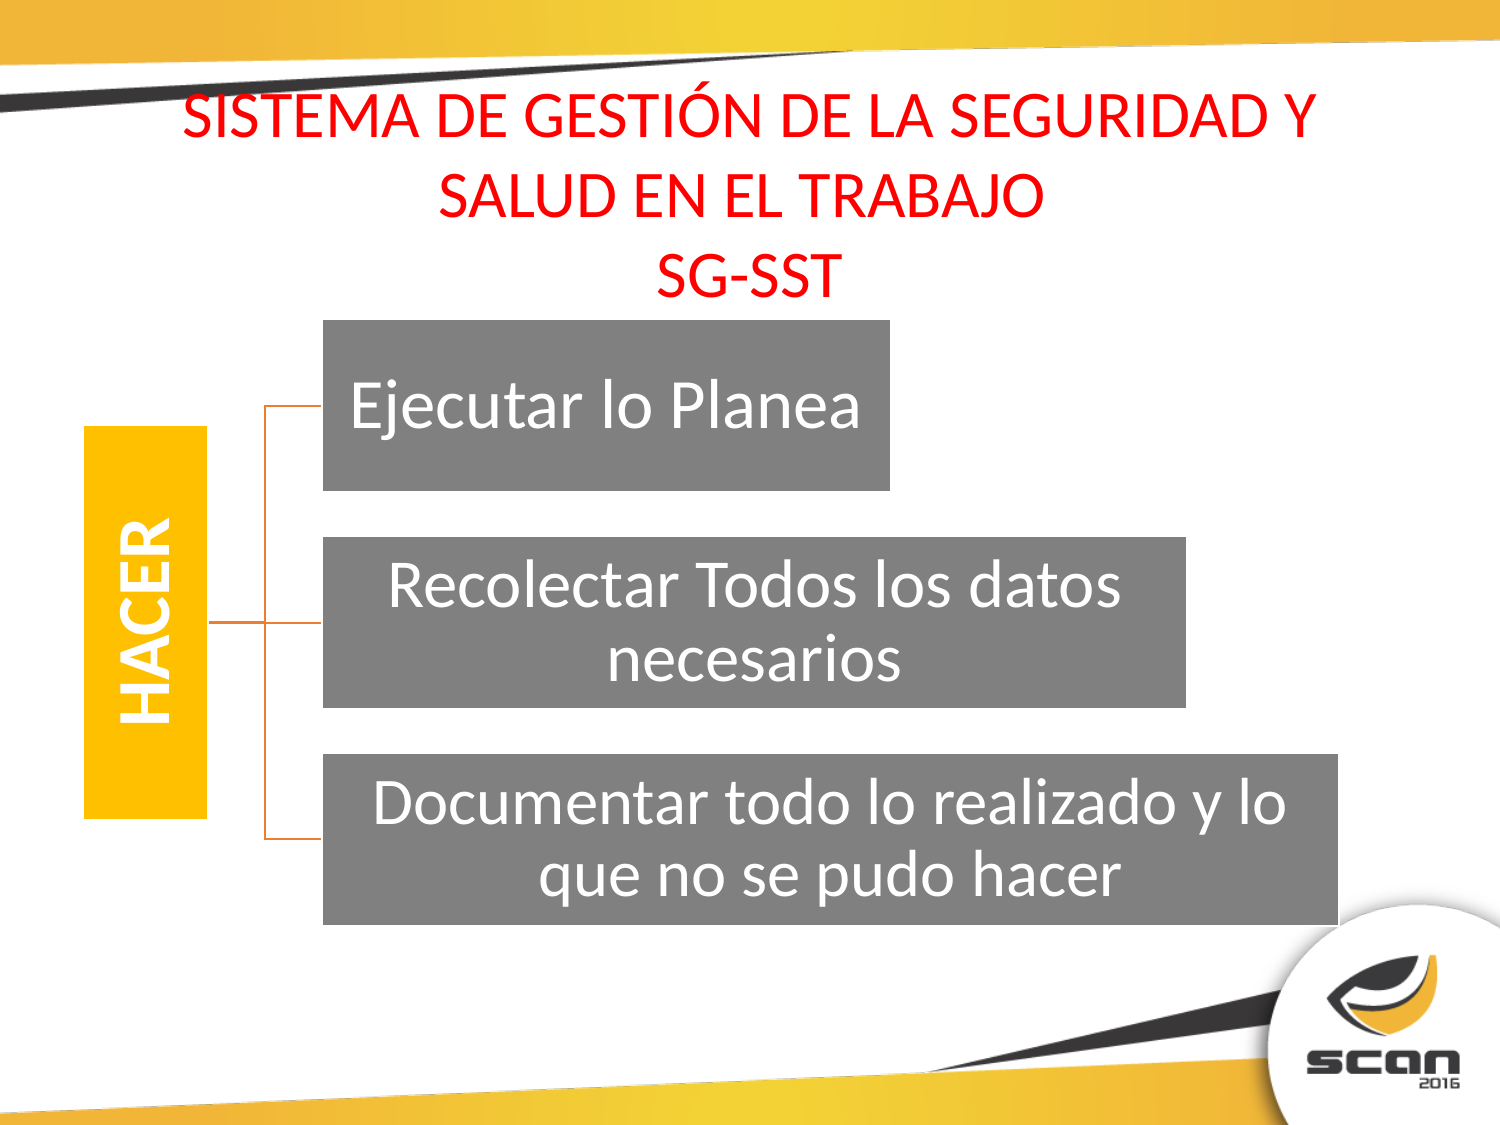

SISTEMA DE GESTIÓN DE LA SEGURIDAD Y SALUD EN EL TRABAJO
SG-SST

HACER
Ejecutar lo Planea
Recolectar Todos los datos necesarios
Documentar todo lo realizado y lo que no se pudo hacer